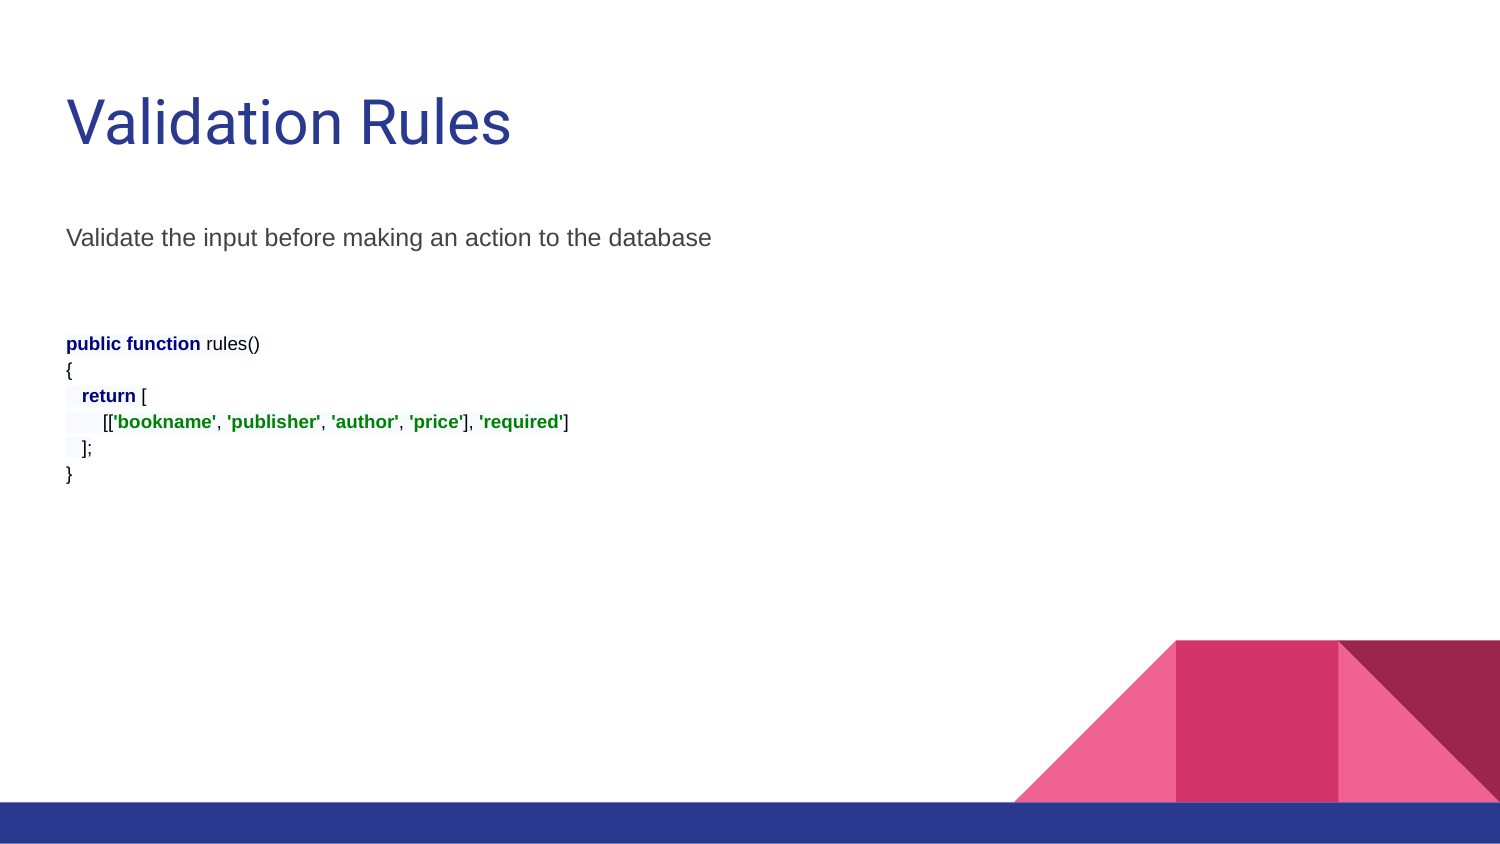

# Validation Rules
Validate the input before making an action to the database

public function rules()
{
   return [
       [['bookname', 'publisher', 'author', 'price'], 'required']
   ];
}